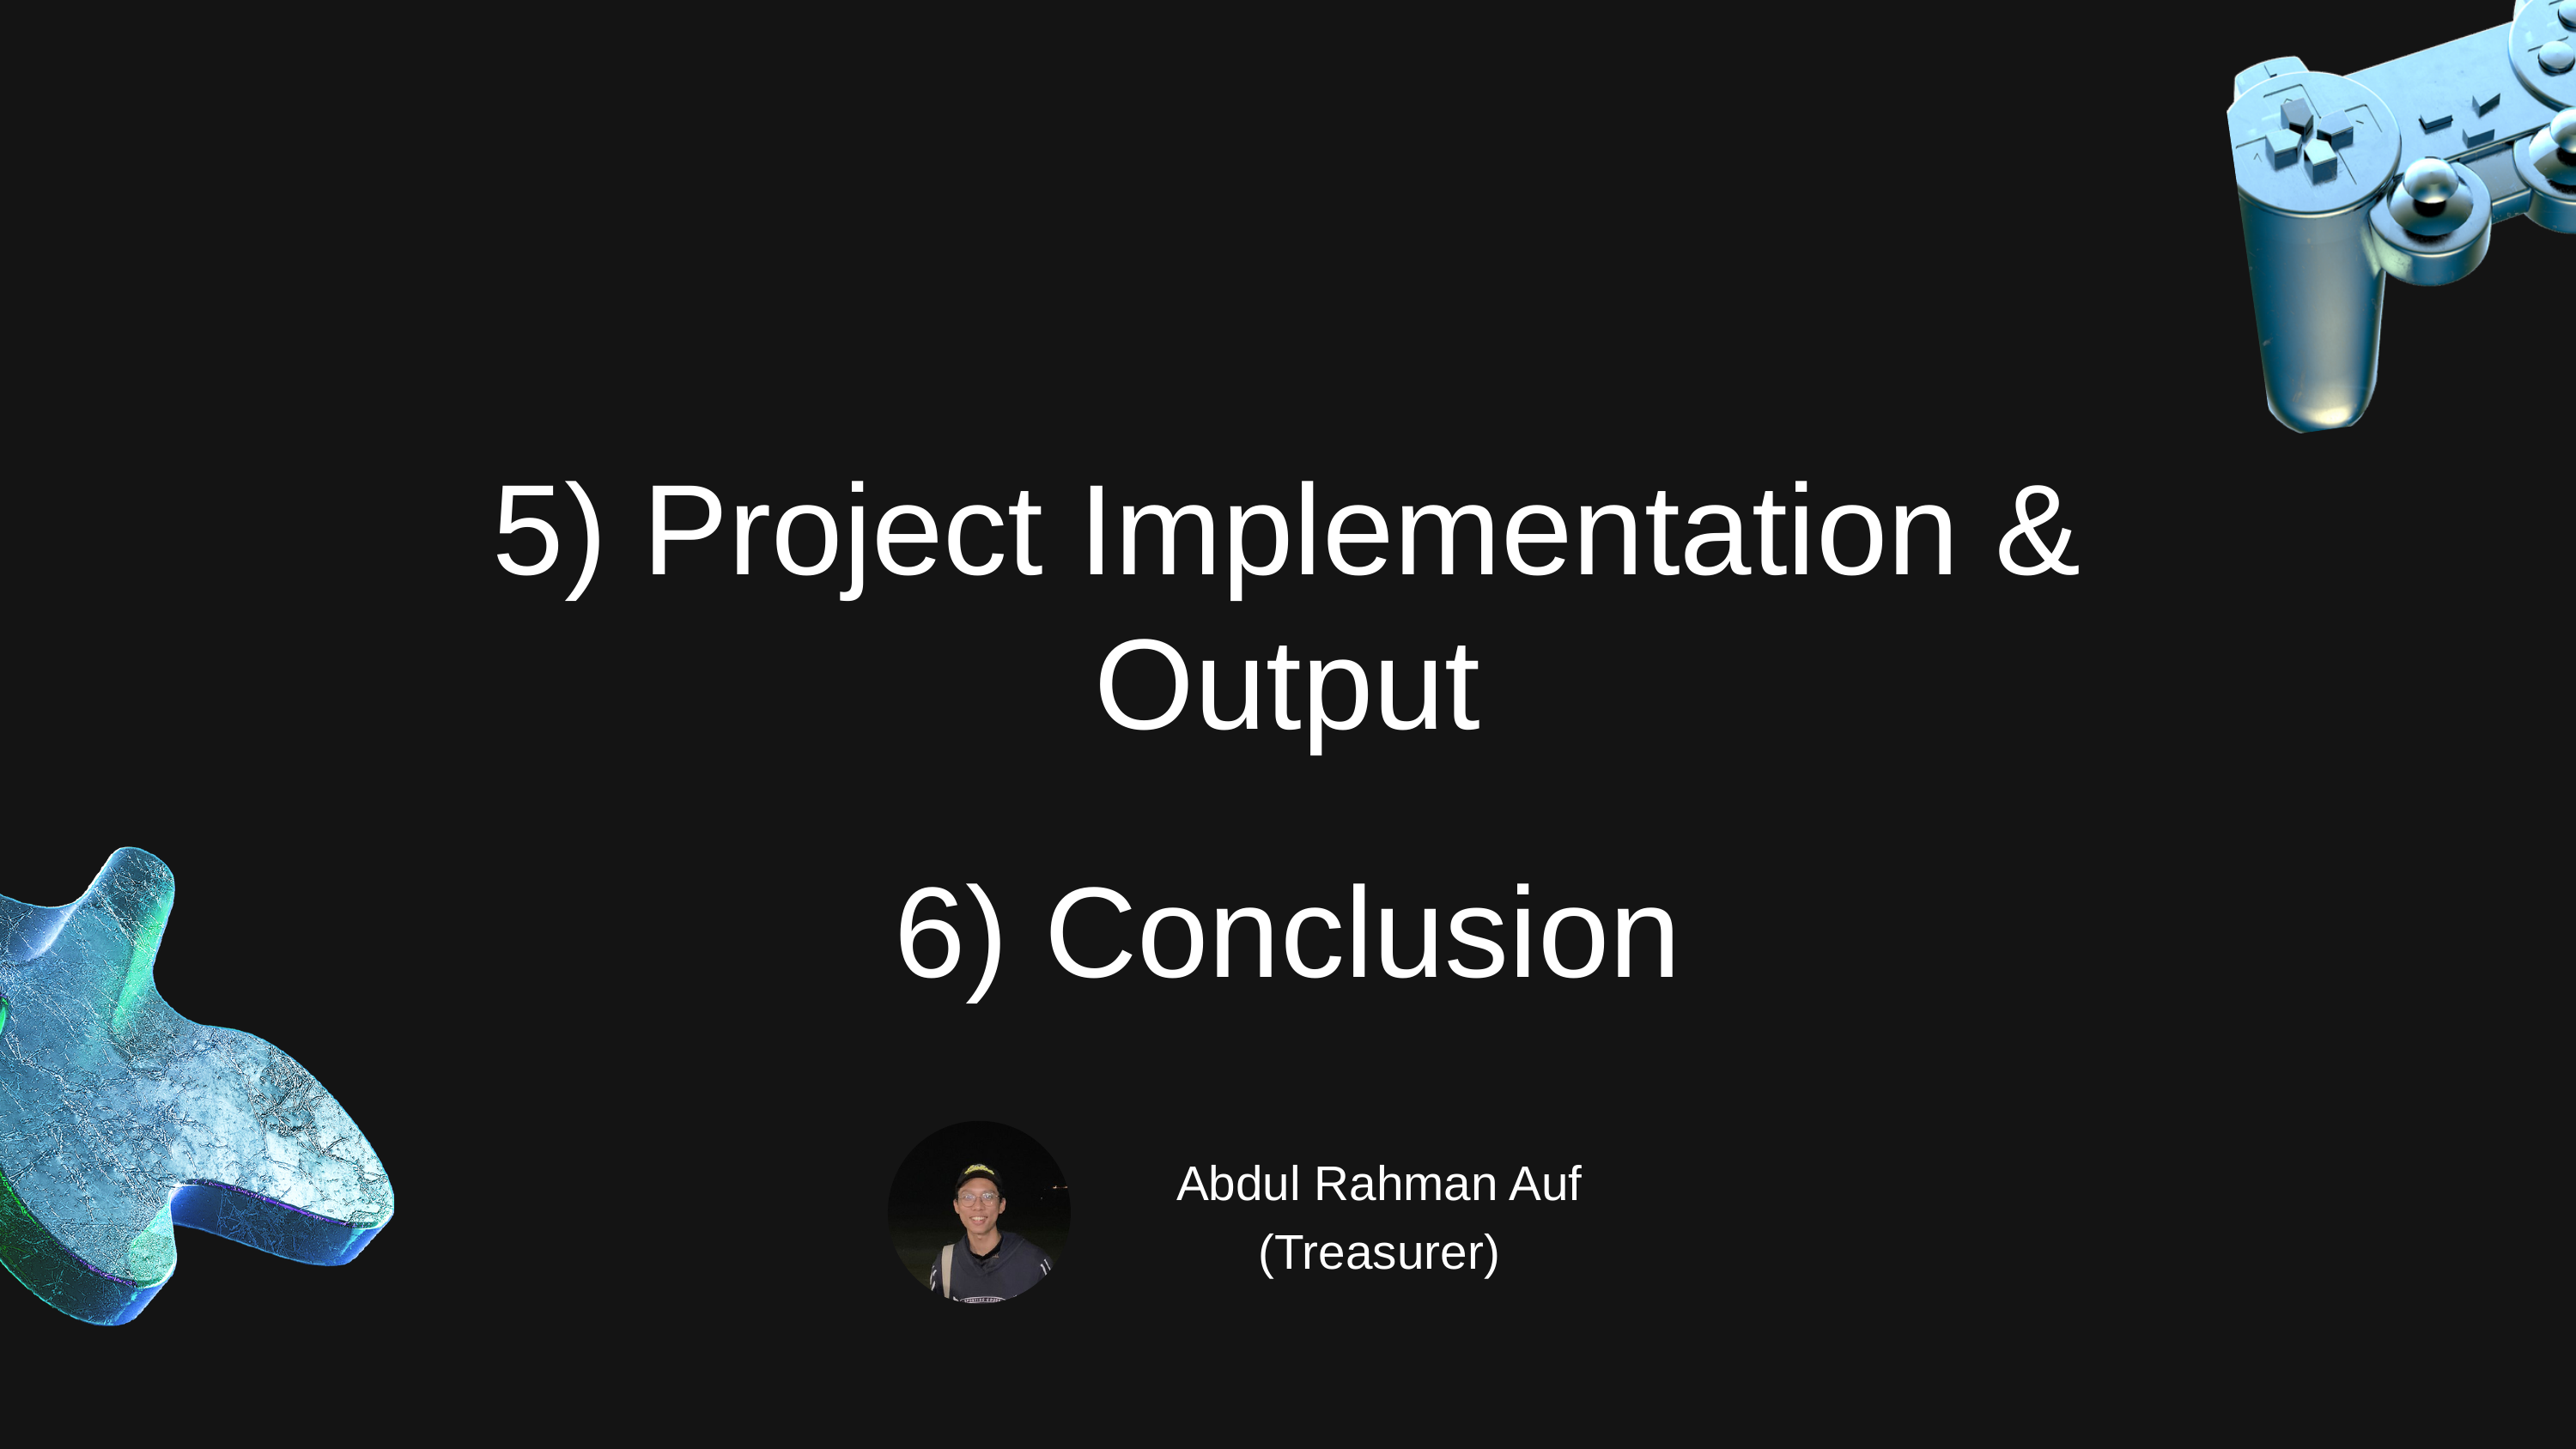

5) Project Implementation & Output
6) Conclusion

Abdul Rahman Auf
(Treasurer)